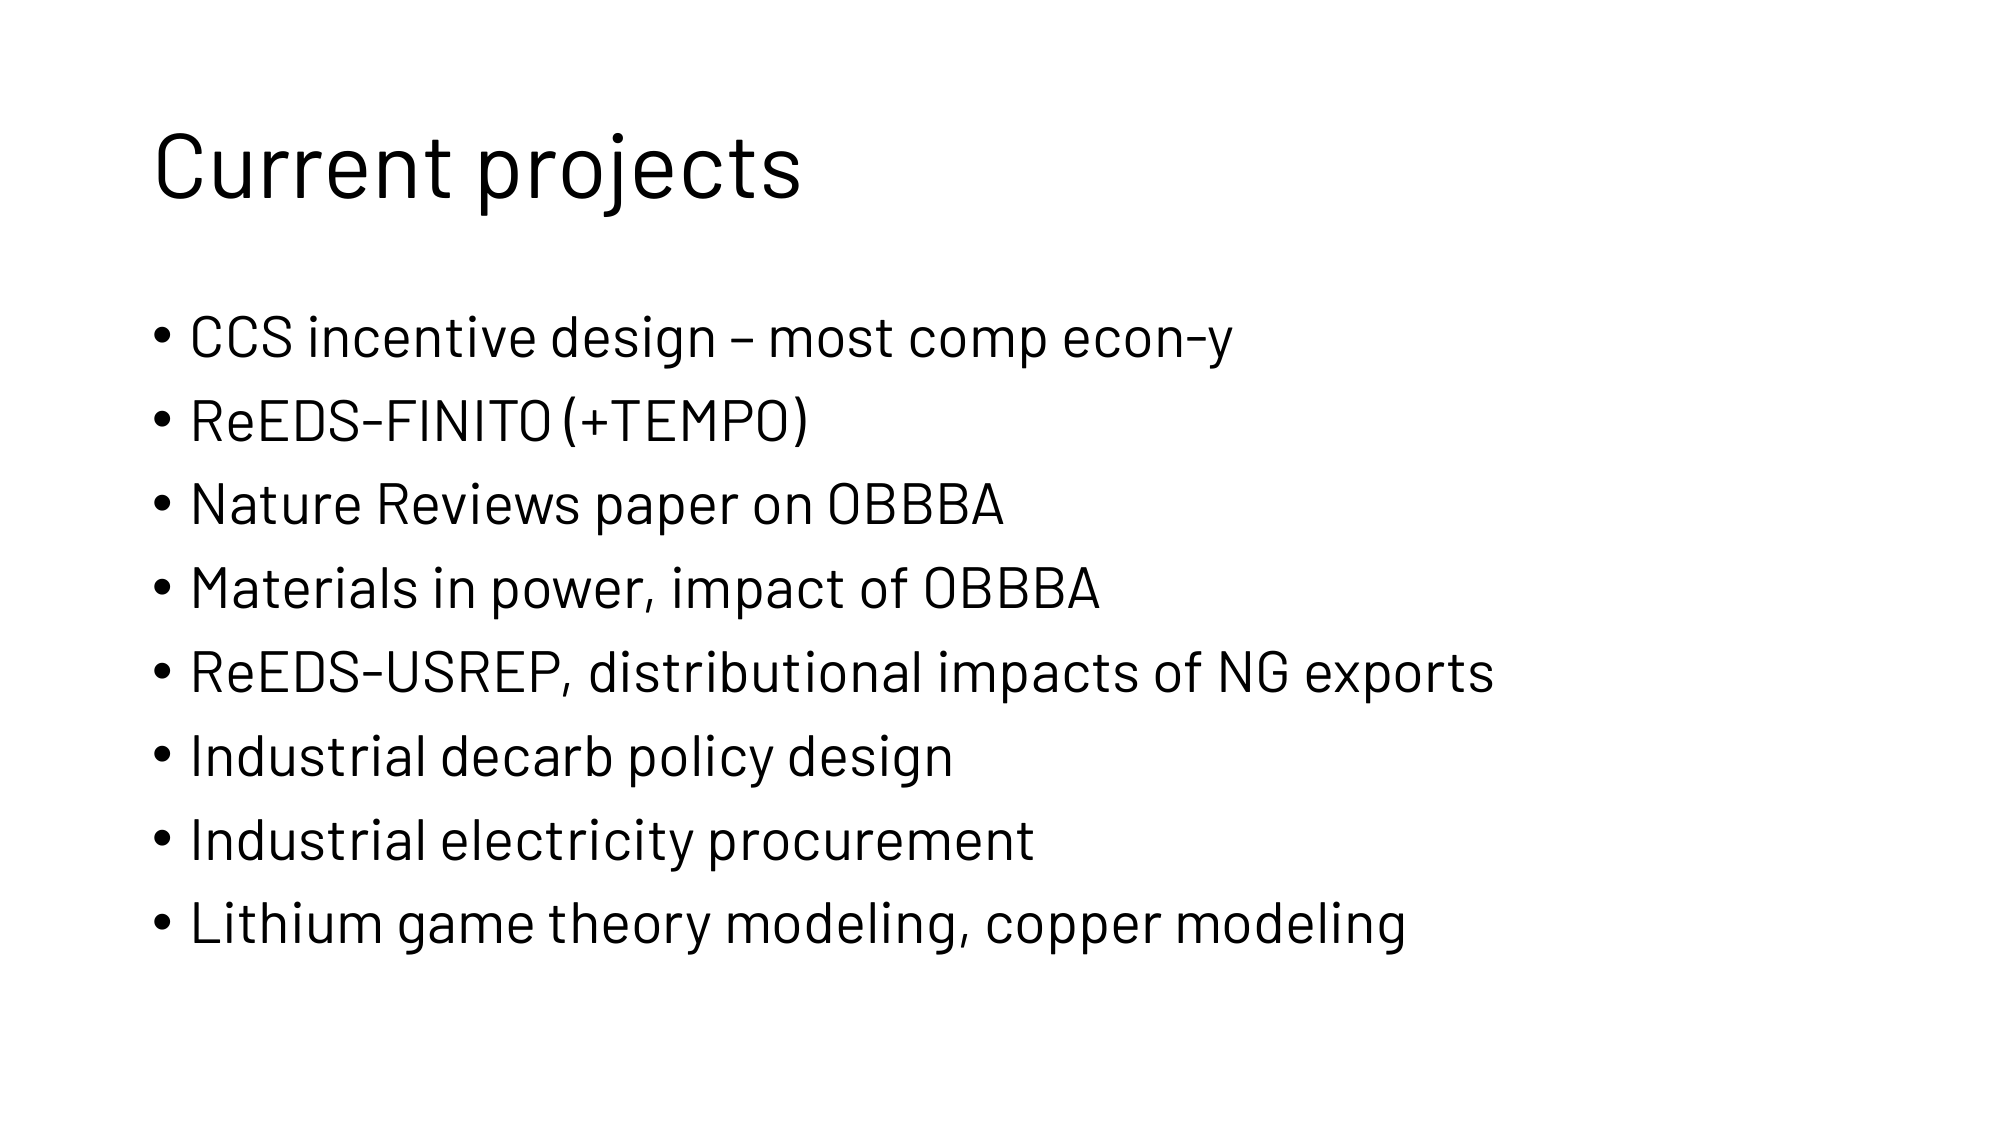

# Current projects
CCS incentive design – most comp econ-y
ReEDS-FINITO (+TEMPO)
Nature Reviews paper on OBBBA
Materials in power, impact of OBBBA
ReEDS-USREP, distributional impacts of NG exports
Industrial decarb policy design
Industrial electricity procurement
Lithium game theory modeling, copper modeling